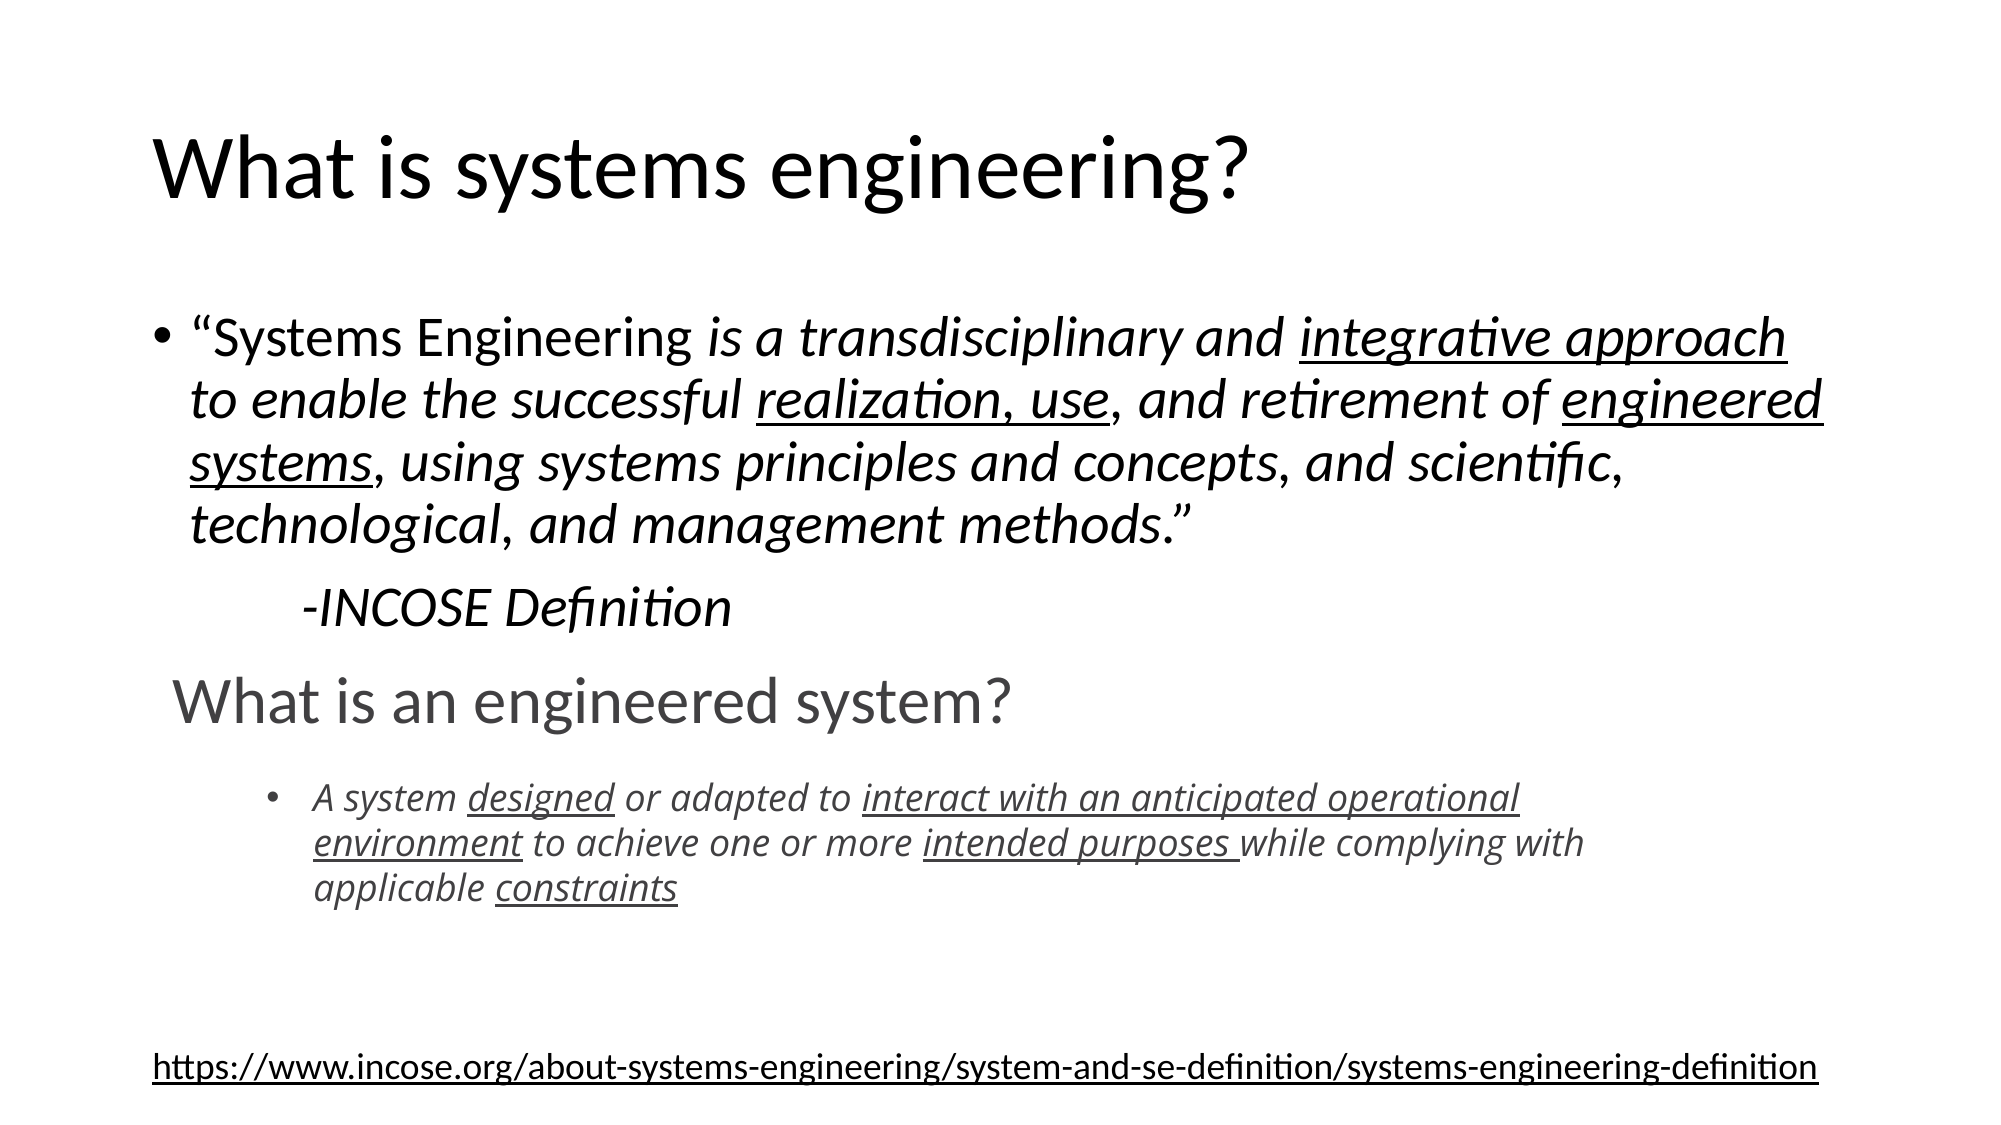

# What is systems engineering?
“Systems Engineering is a transdisciplinary and integrative approach to enable the successful realization, use, and retirement of engineered systems, using systems principles and concepts, and scientific, technological, and management methods.”
					-INCOSE Definition
What is an engineered system?
A system designed or adapted to interact with an anticipated operational environment to achieve one or more intended purposes while complying with applicable constraints
https://www.incose.org/about-systems-engineering/system-and-se-definition/systems-engineering-definition